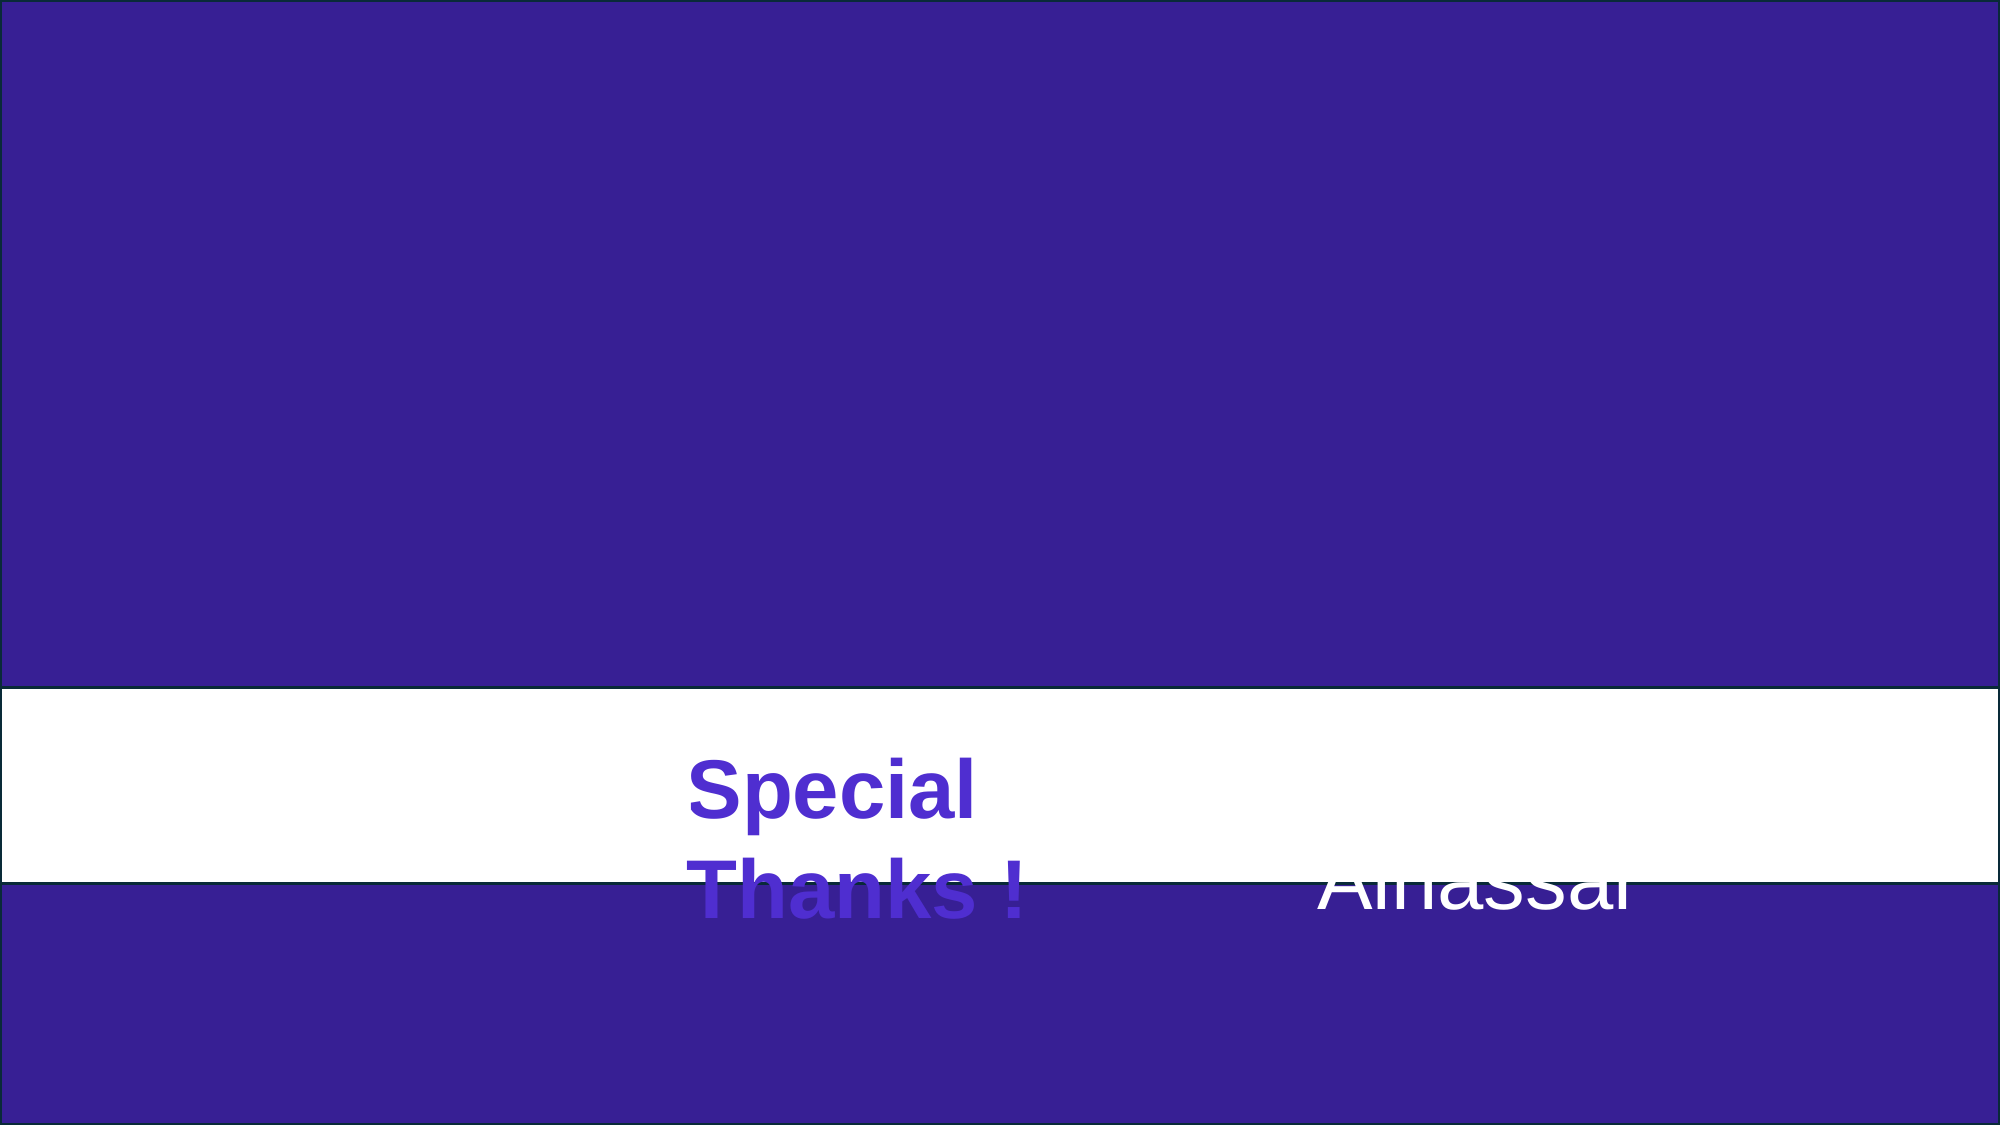

Machine Learning

Rakan Almutairi
Nasser Alnassar
Special Thanks !